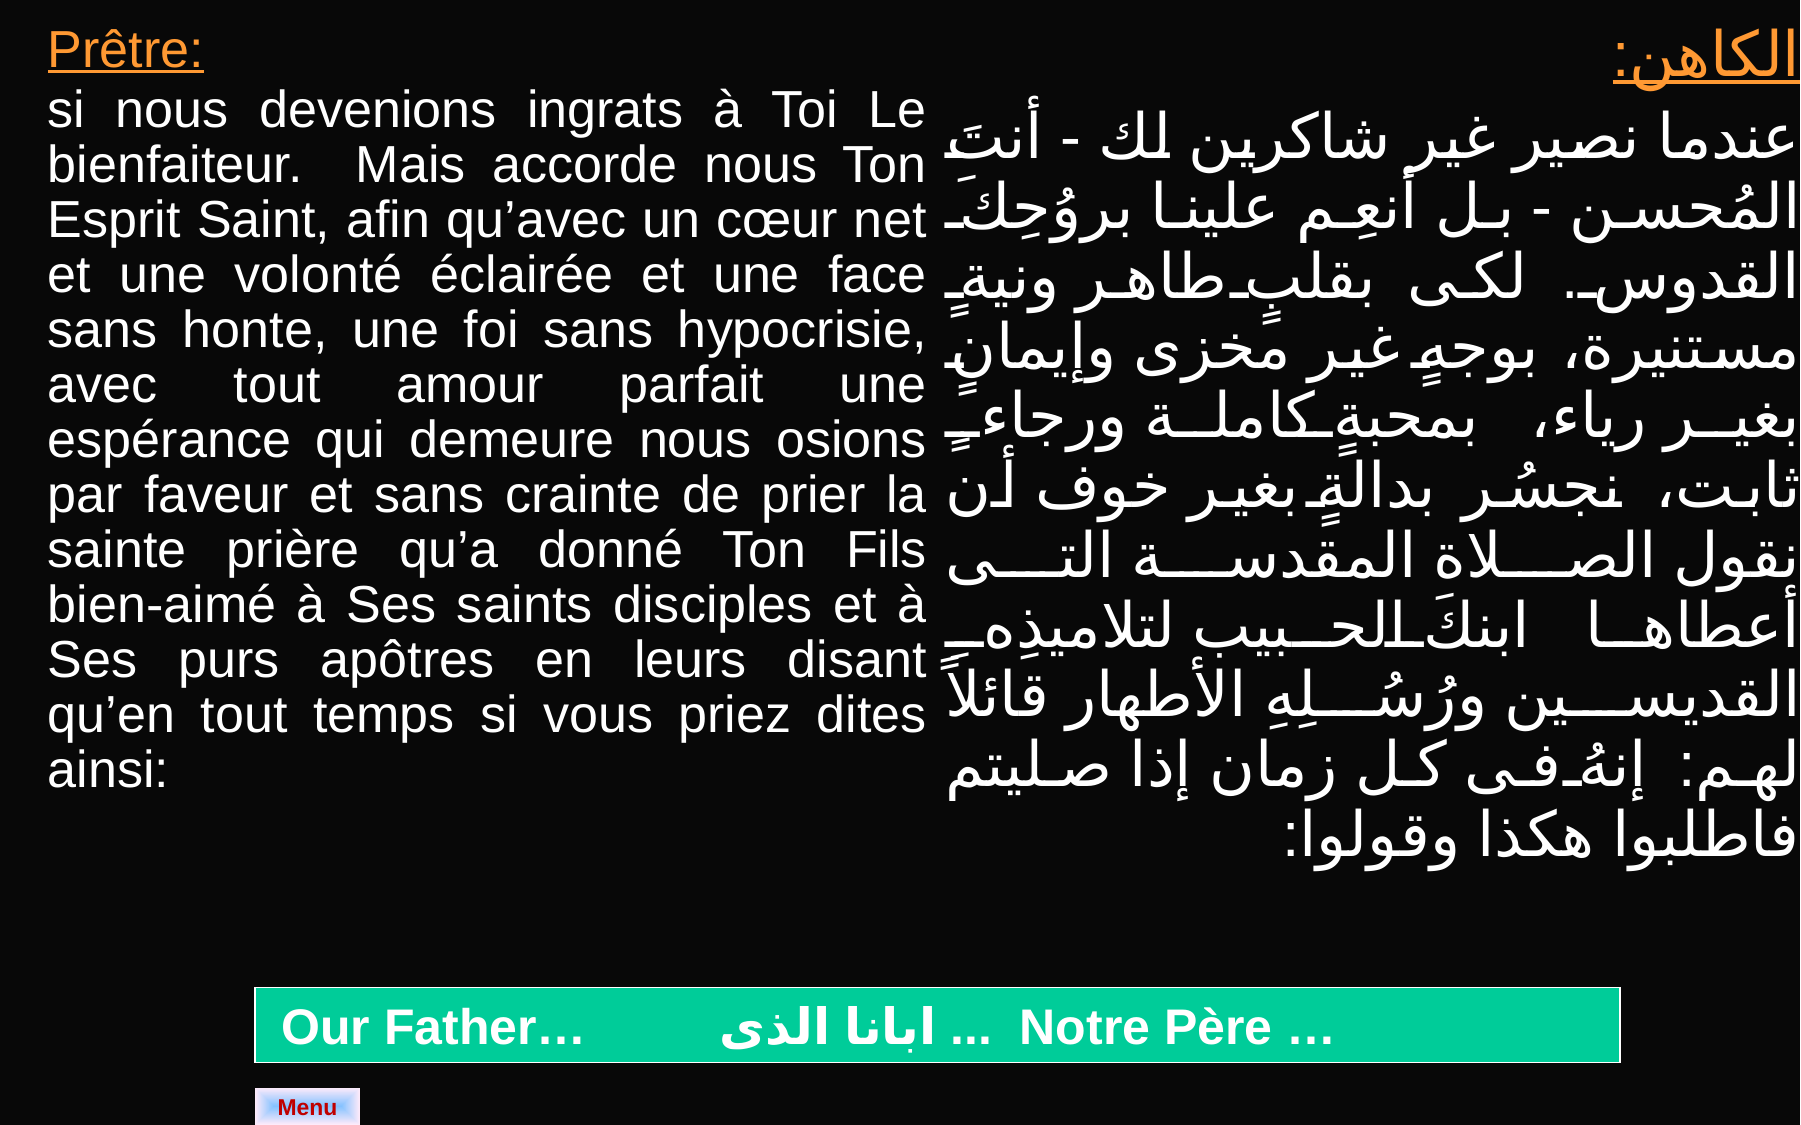

| Prêtre: si nous devenions ingrats à Toi Le bienfaiteur. Mais accorde nous Ton Esprit Saint, afin qu’avec un cœur net et une volonté éclairée et une face sans honte, une foi sans hypocrisie, avec tout amour parfait une espérance qui demeure nous osions par faveur et sans crainte de prier la sainte prière qu’a donné Ton Fils bien-aimé à Ses saints disciples et à Ses purs apôtres en leurs disant qu’en tout temps si vous priez dites ainsi: | الكاهن: عندما نصير غير شاكرين لك - أنتَ المُحسن - بل أنعِم علينا بروُحِكَ القدوس. لكى بقلبٍ طاهر ونيةٍ مستنيرة، بوجهٍ غير مخزى وإيمانٍ بغير رياء، بمحبةٍ كاملة ورجاءٍ ثابت، نجسُر بدالةٍ بغير خوف أن نقول الصلاة المقدسة التى أعطاها ابنكَ الحبيب لتلاميذِهِ القديسين ورُسُلِهِ الأطهار قائلاً لهم: إنهُ فى كل زمان إذا صليتم فاطلبوا هكذا وقولوا: |
| --- | --- |
 Our Father…	ابانا الذى ... 	Notre Père …

Menu